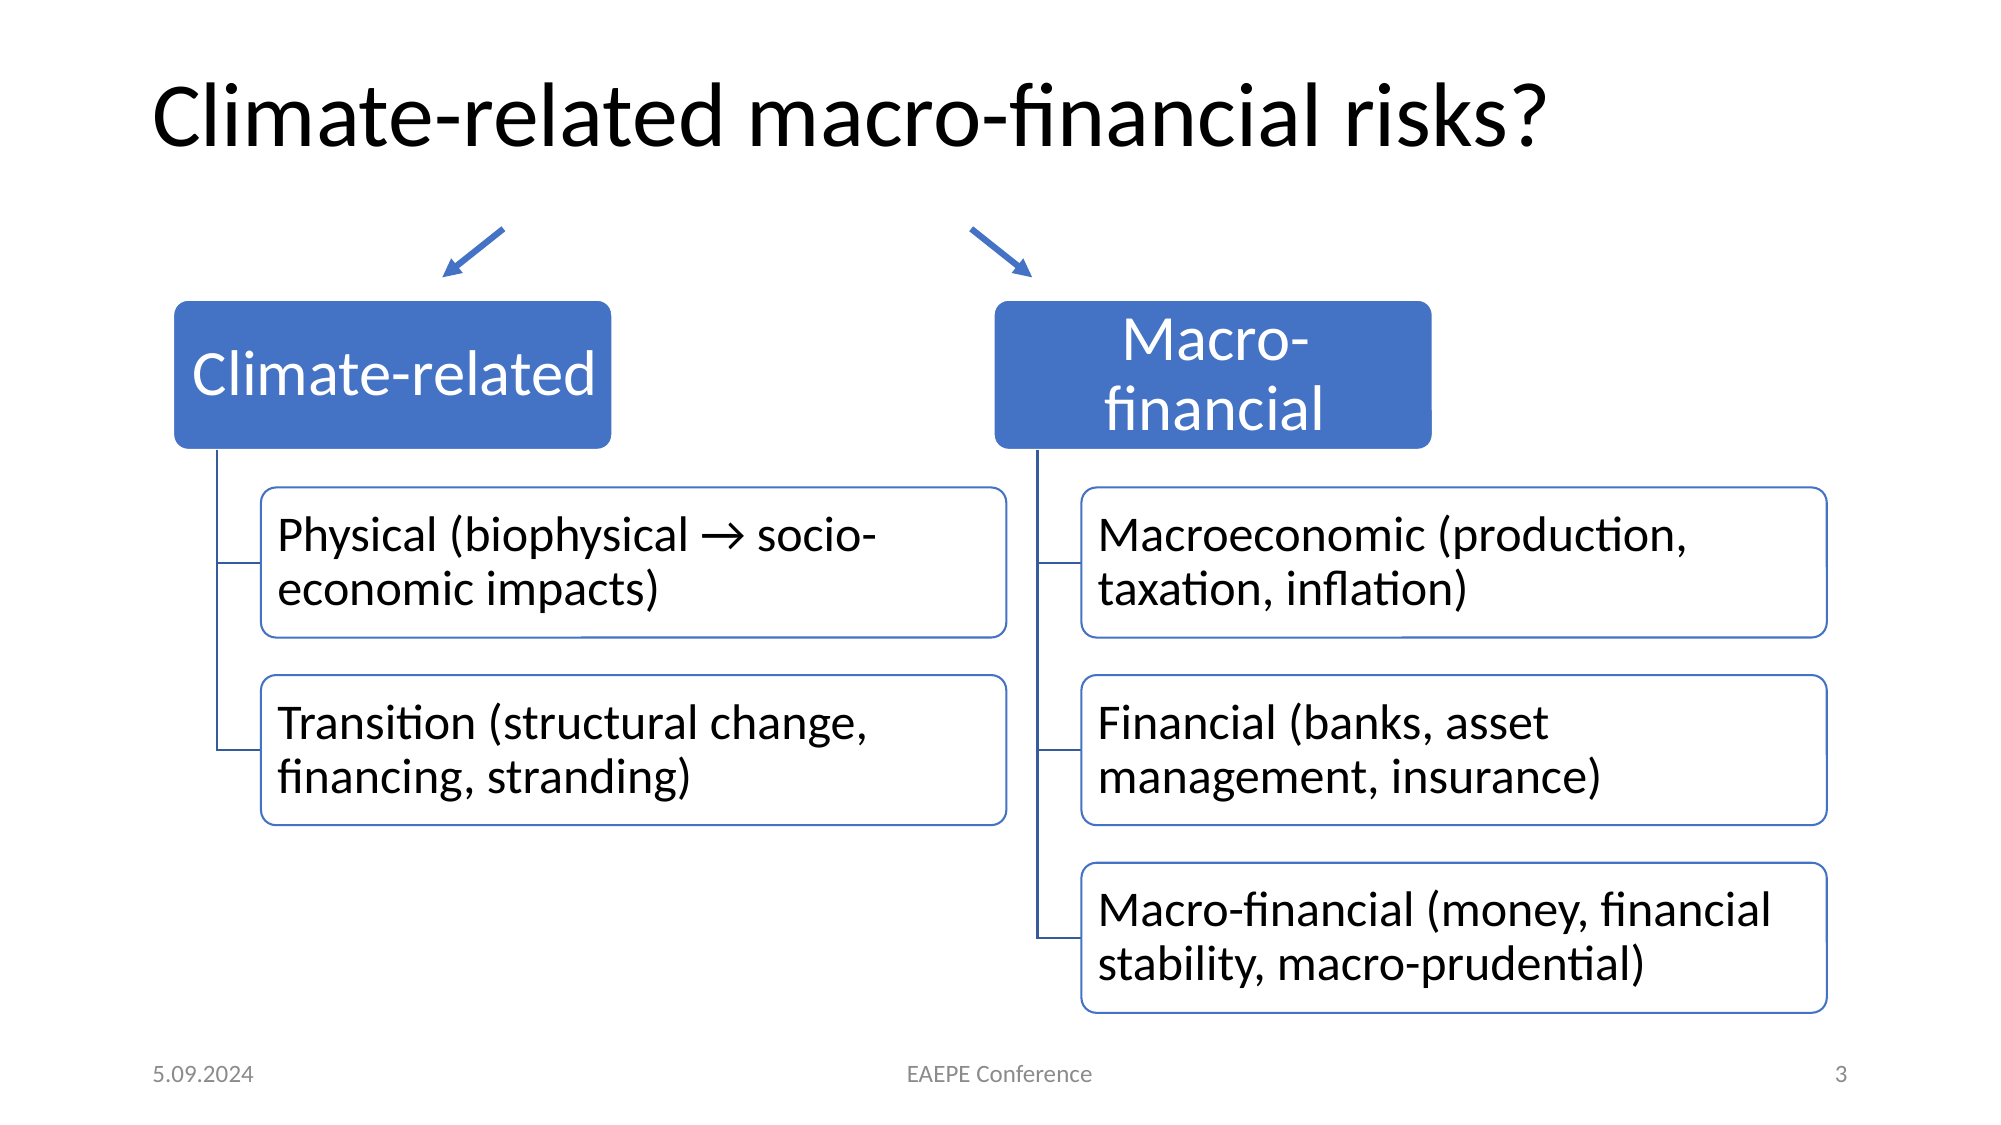

Climate-related macro-financial risks?
Climate-related
Physical (biophysical → socio-economic impacts)
Transition (structural change, financing, stranding)
Macro-financial
Macroeconomic (production, taxation, inflation)
Financial (banks, asset management, insurance)
Macro-financial (money, financial stability, macro-prudential)
5.09.2024
EAEPE Conference
3